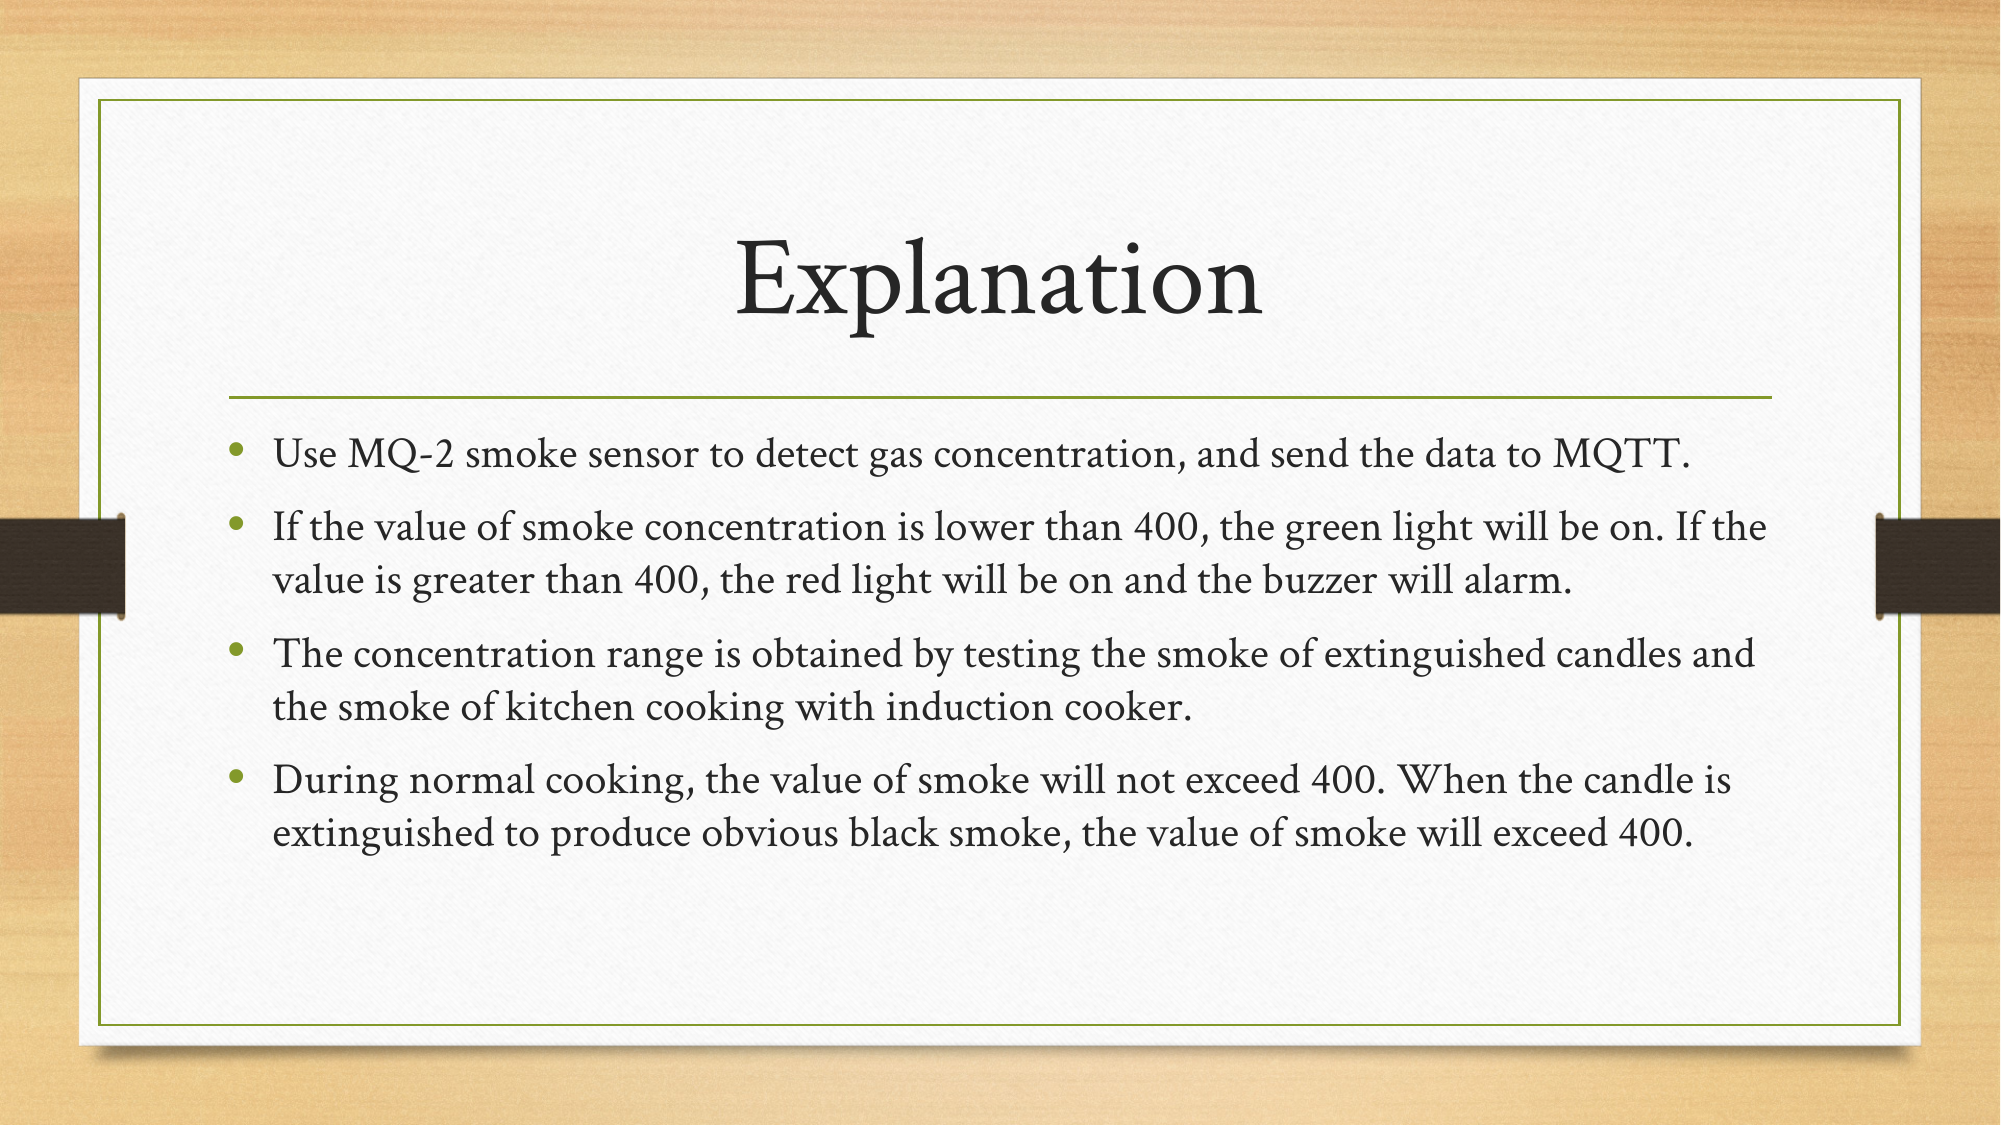

# Explanation
Use MQ-2 smoke sensor to detect gas concentration, and send the data to MQTT.
If the value of smoke concentration is lower than 400, the green light will be on. If the value is greater than 400, the red light will be on and the buzzer will alarm.
The concentration range is obtained by testing the smoke of extinguished candles and the smoke of kitchen cooking with induction cooker.
During normal cooking, the value of smoke will not exceed 400. When the candle is extinguished to produce obvious black smoke, the value of smoke will exceed 400.